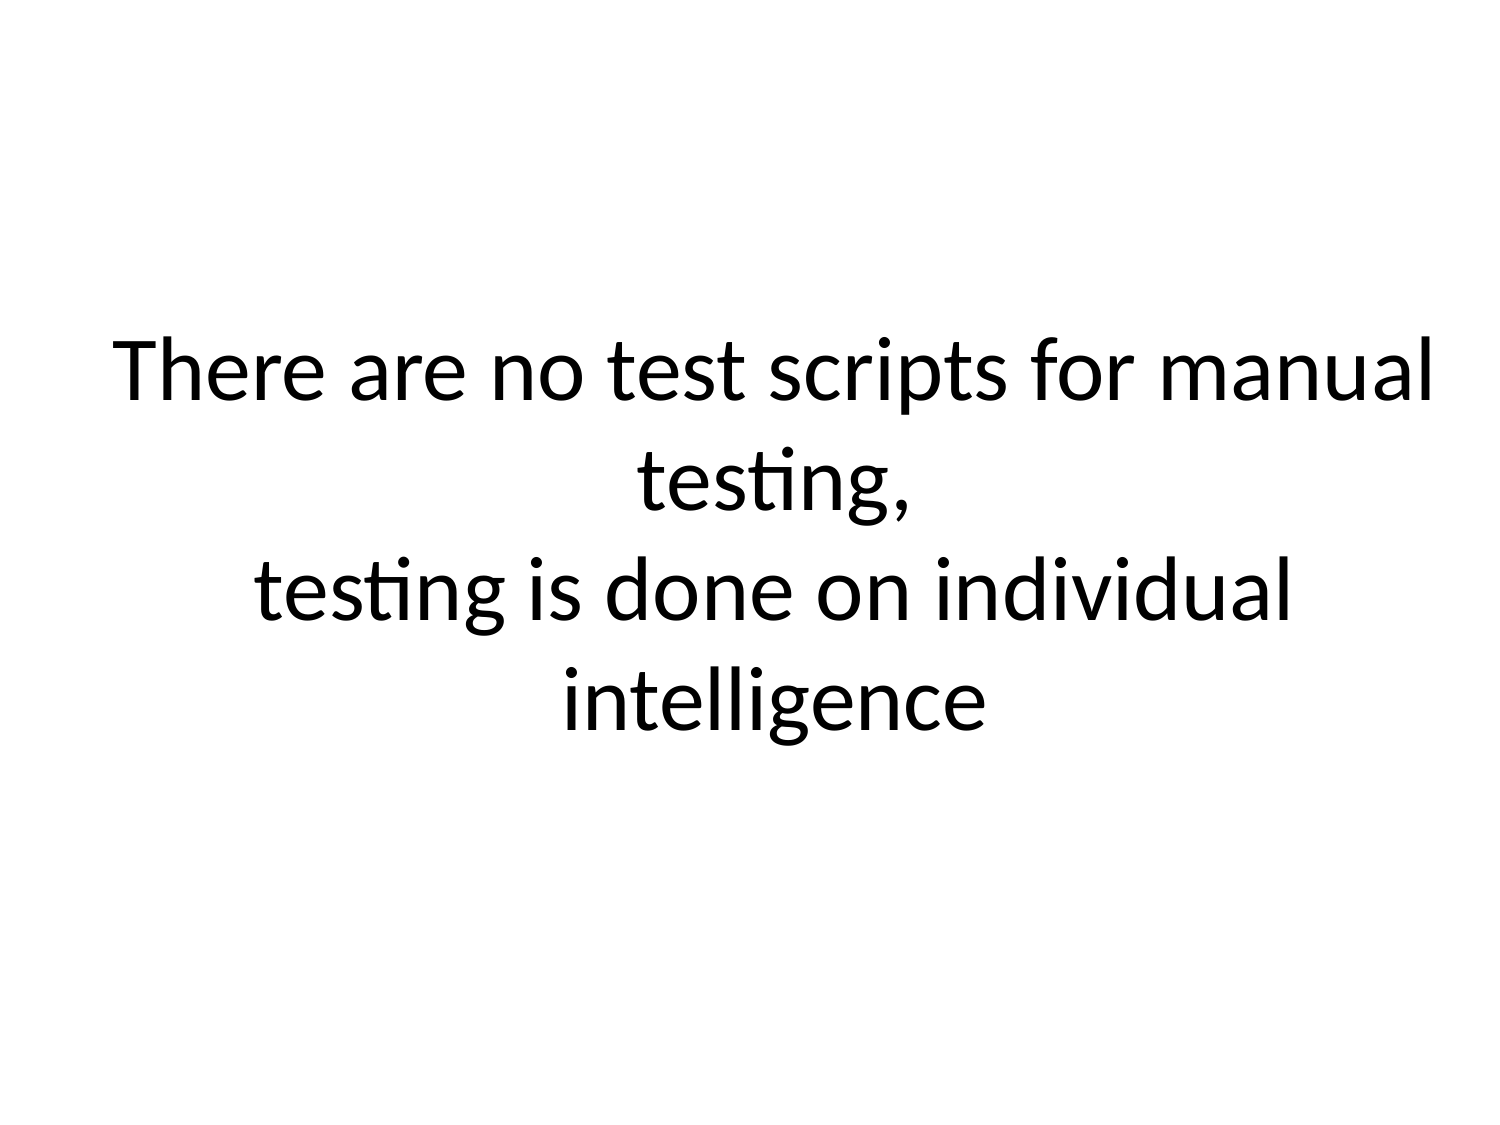

There are no test scripts for manual testing,
testing is done on individual intelligence